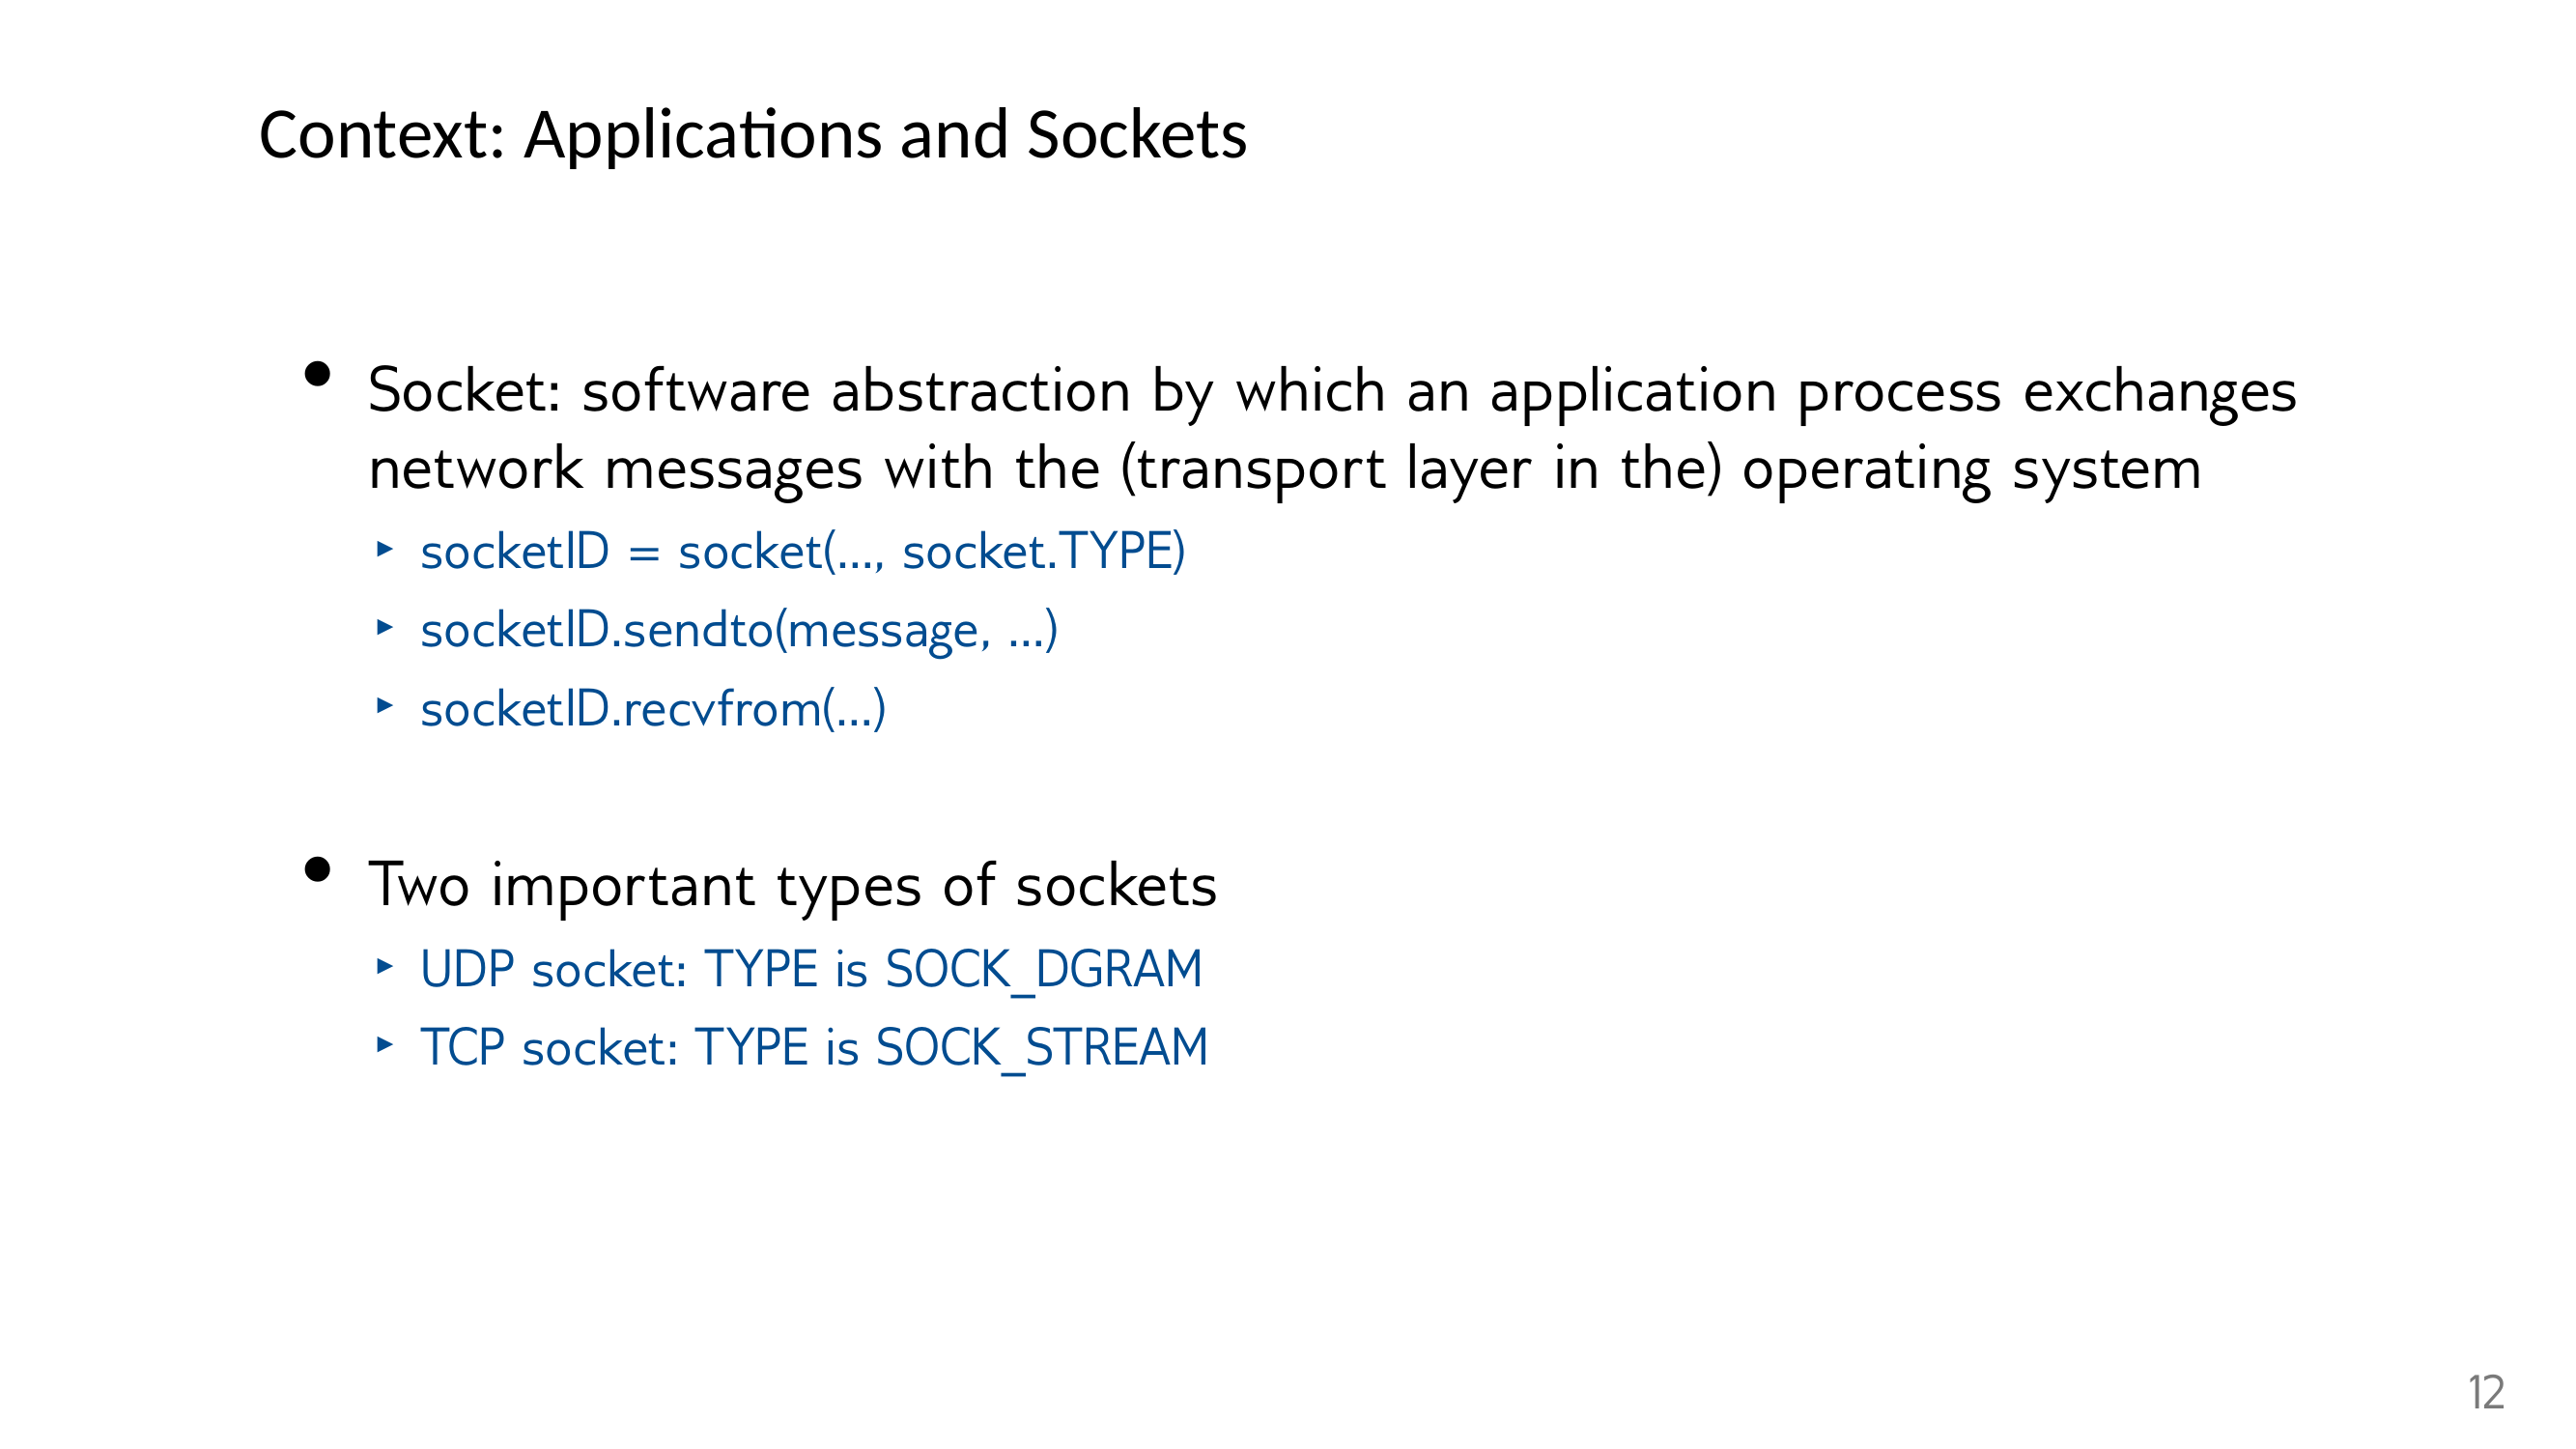

# Context: Applications and Sockets
Socket: software abstraction by which an application process exchanges network messages with the (transport layer in the) operating system
socketID = socket(…, socket.TYPE)
socketID.sendto(message, …)
socketID.recvfrom(…)

Two important types of sockets
UDP socket: TYPE is SOCK_DGRAM
TCP socket: TYPE is SOCK_STREAM

12